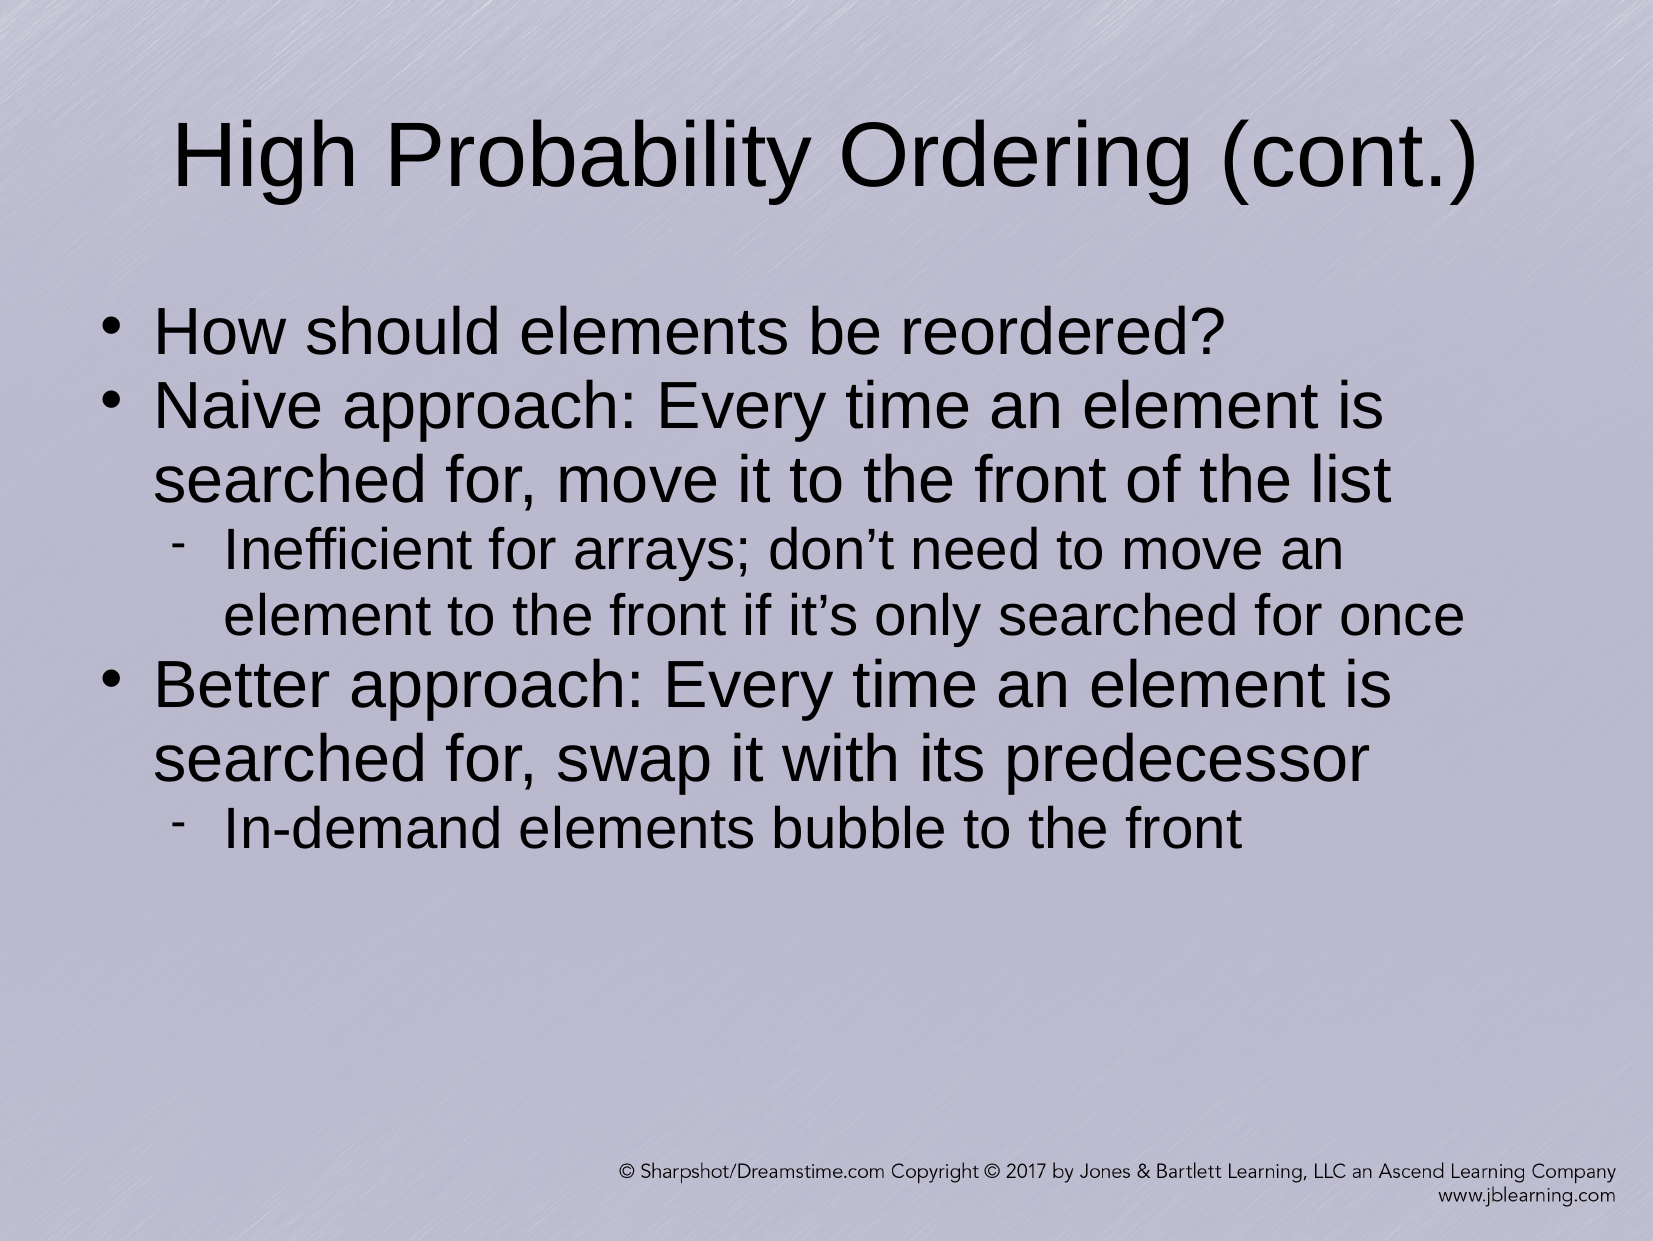

High Probability Ordering (cont.)
How should elements be reordered?
Naive approach: Every time an element is searched for, move it to the front of the list
Inefficient for arrays; don’t need to move an element to the front if it’s only searched for once
Better approach: Every time an element is searched for, swap it with its predecessor
In-demand elements bubble to the front